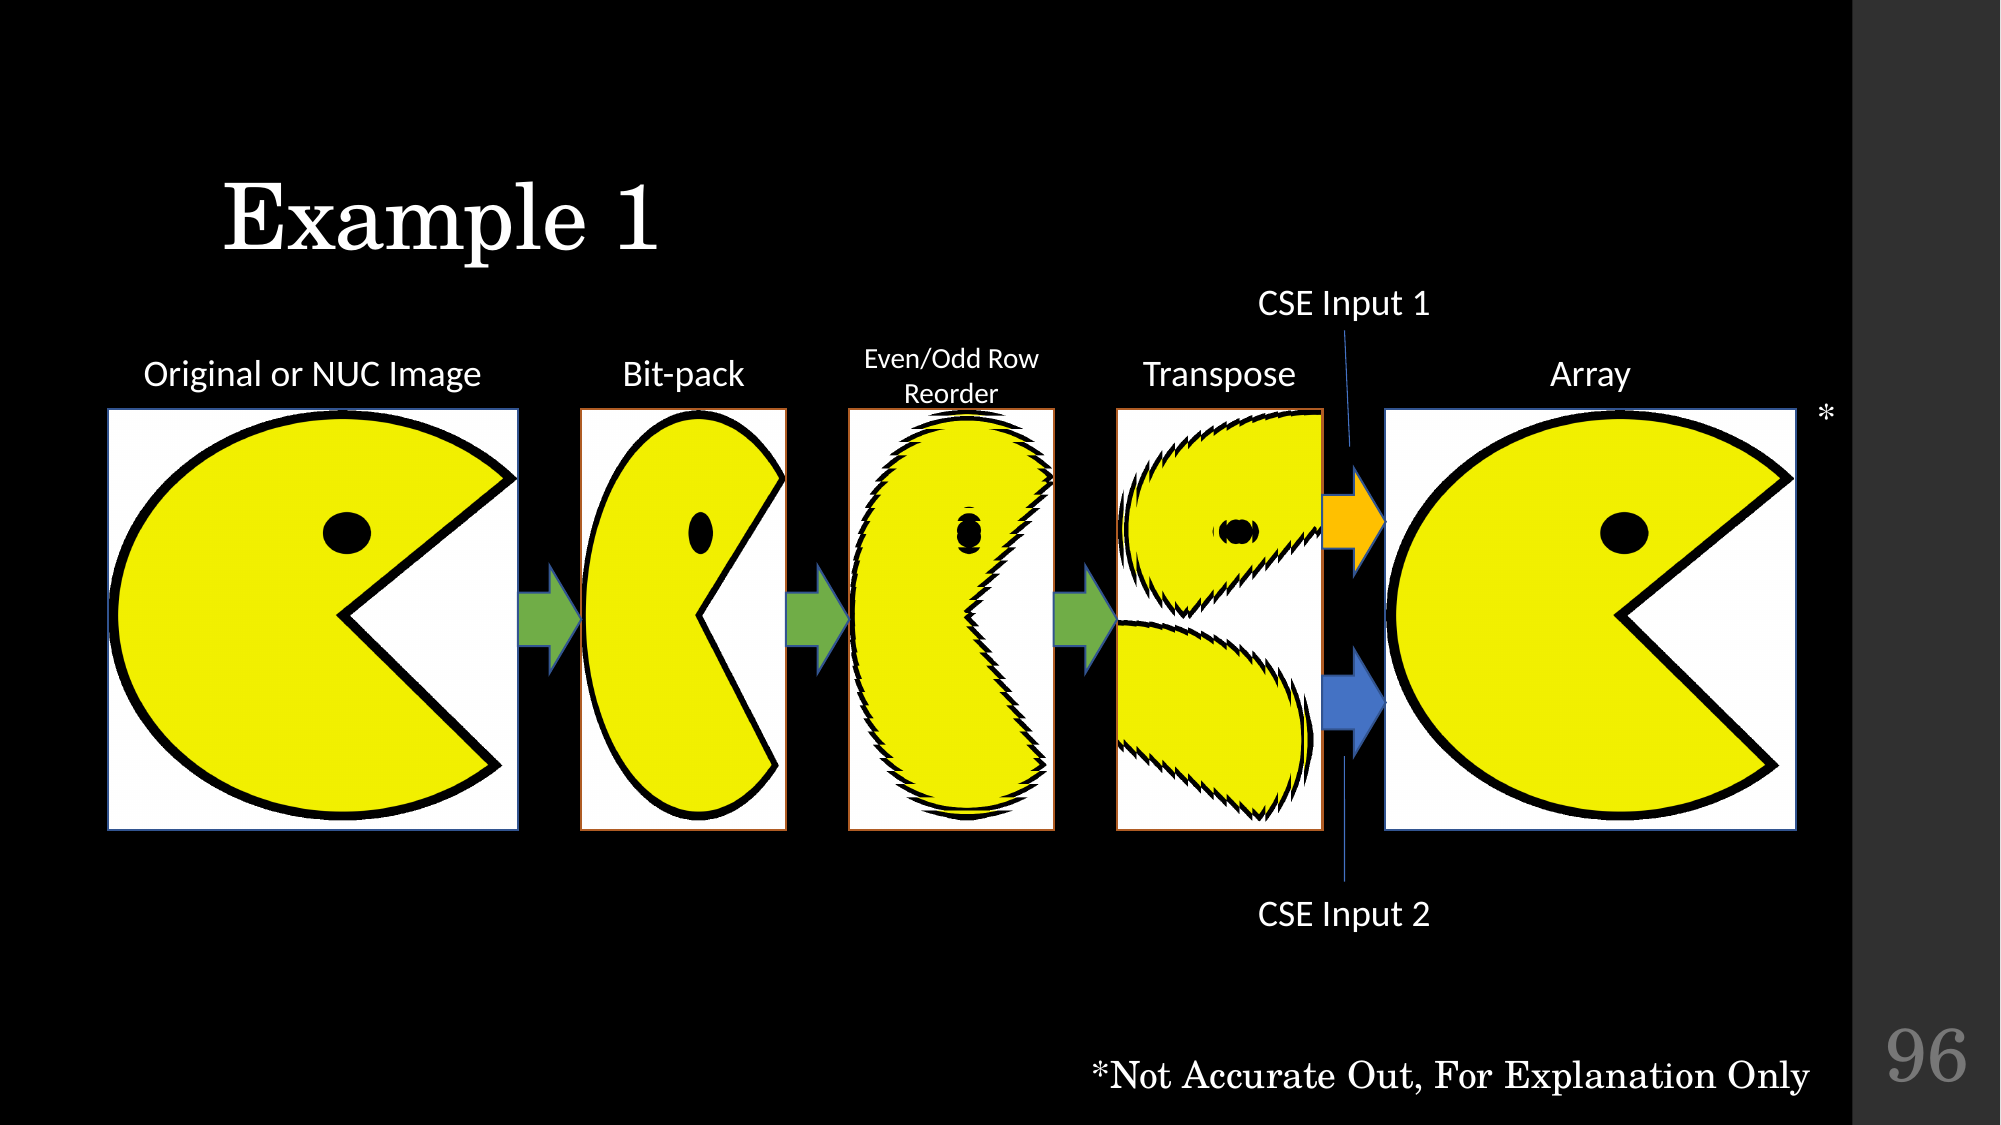

# Example 1
CSE Input 1
Original or NUC Image

Bit-pack

Even/Odd Row Reorder

Transpose

Array

CSE Input 2
*
96
*Not Accurate Out, For Explanation Only